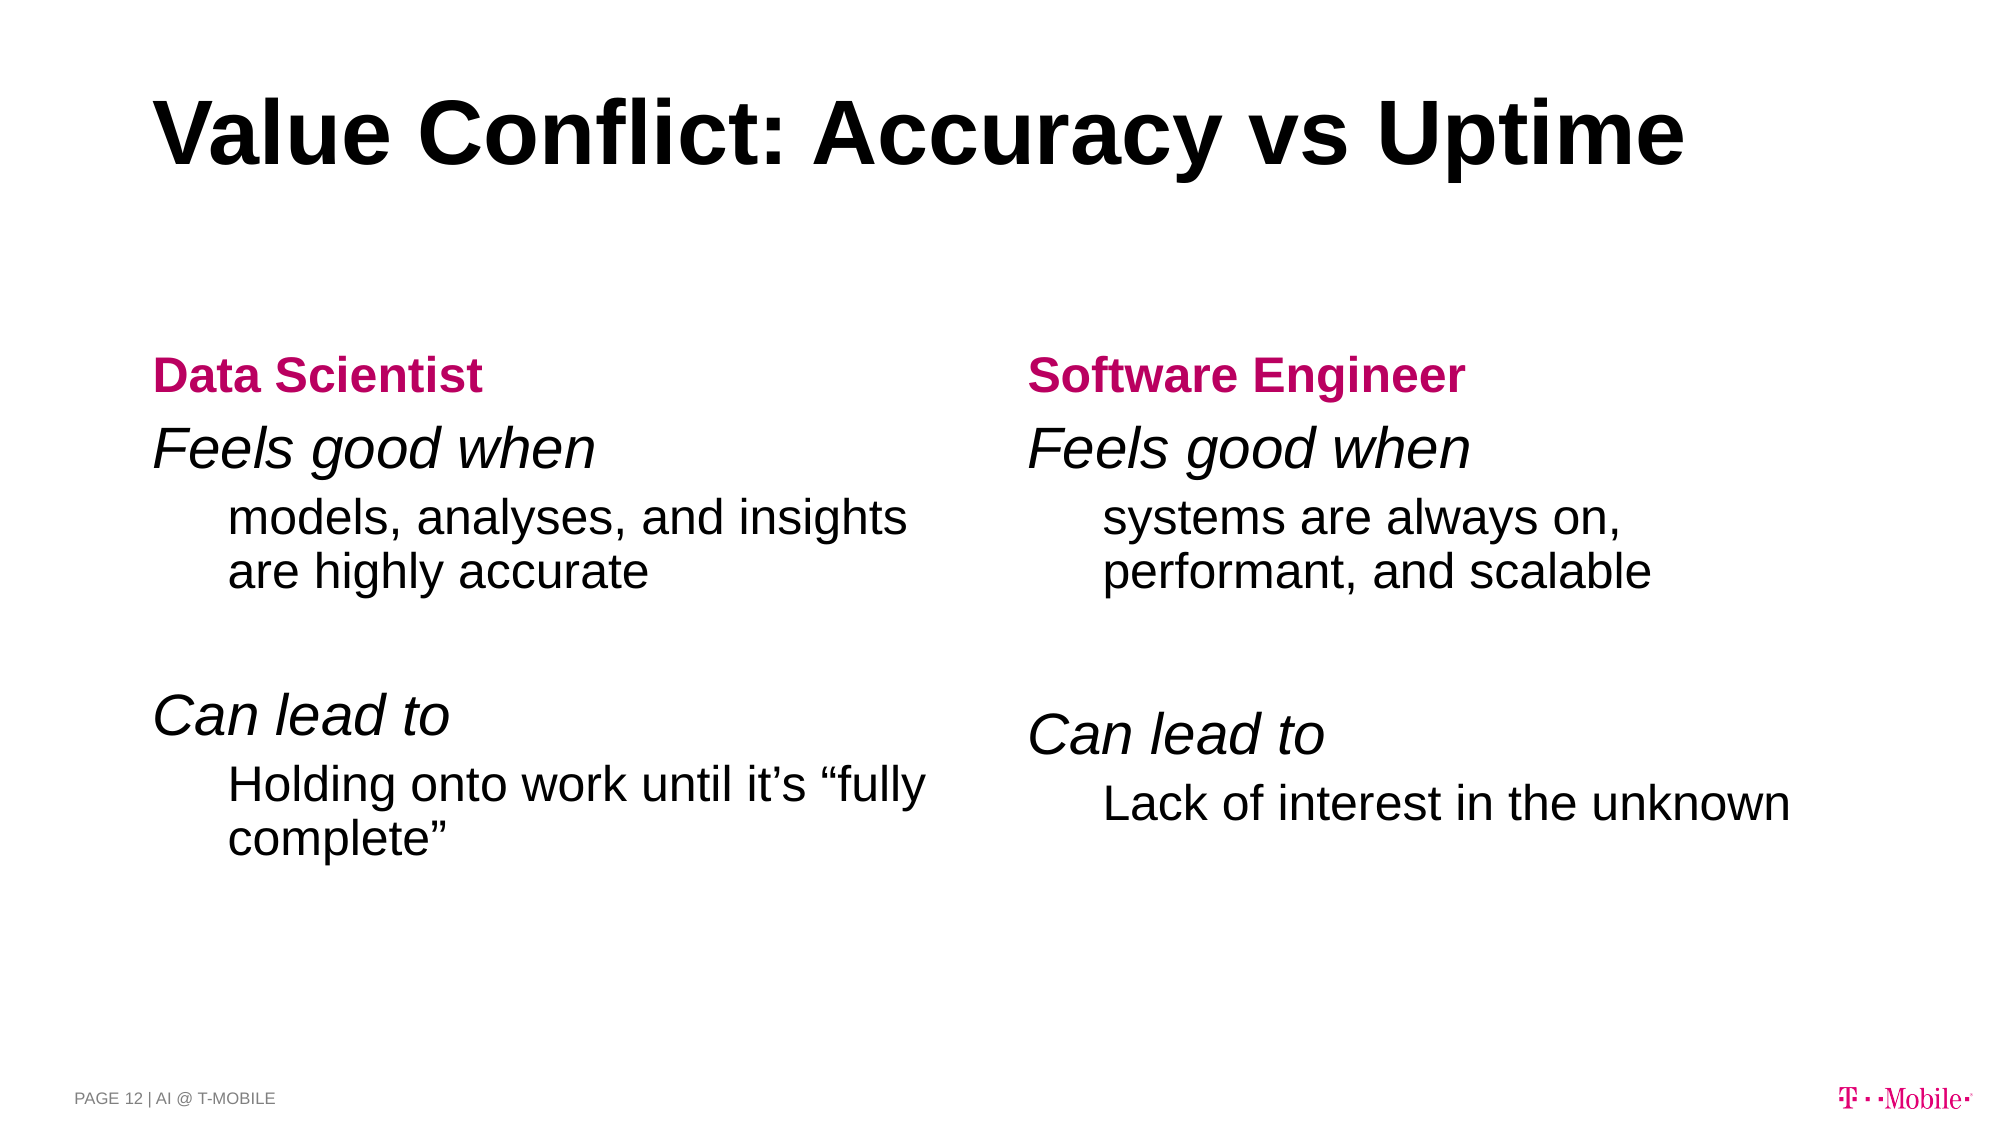

# Value Conflict: Accuracy vs Uptime
Data Scientist
Software Engineer
Feels good when
models, analyses, and insights are highly accurate

Can lead to
Holding onto work until it’s “fully complete”
Feels good when
systems are always on, performant, and scalable

Can lead to
Lack of interest in the unknown